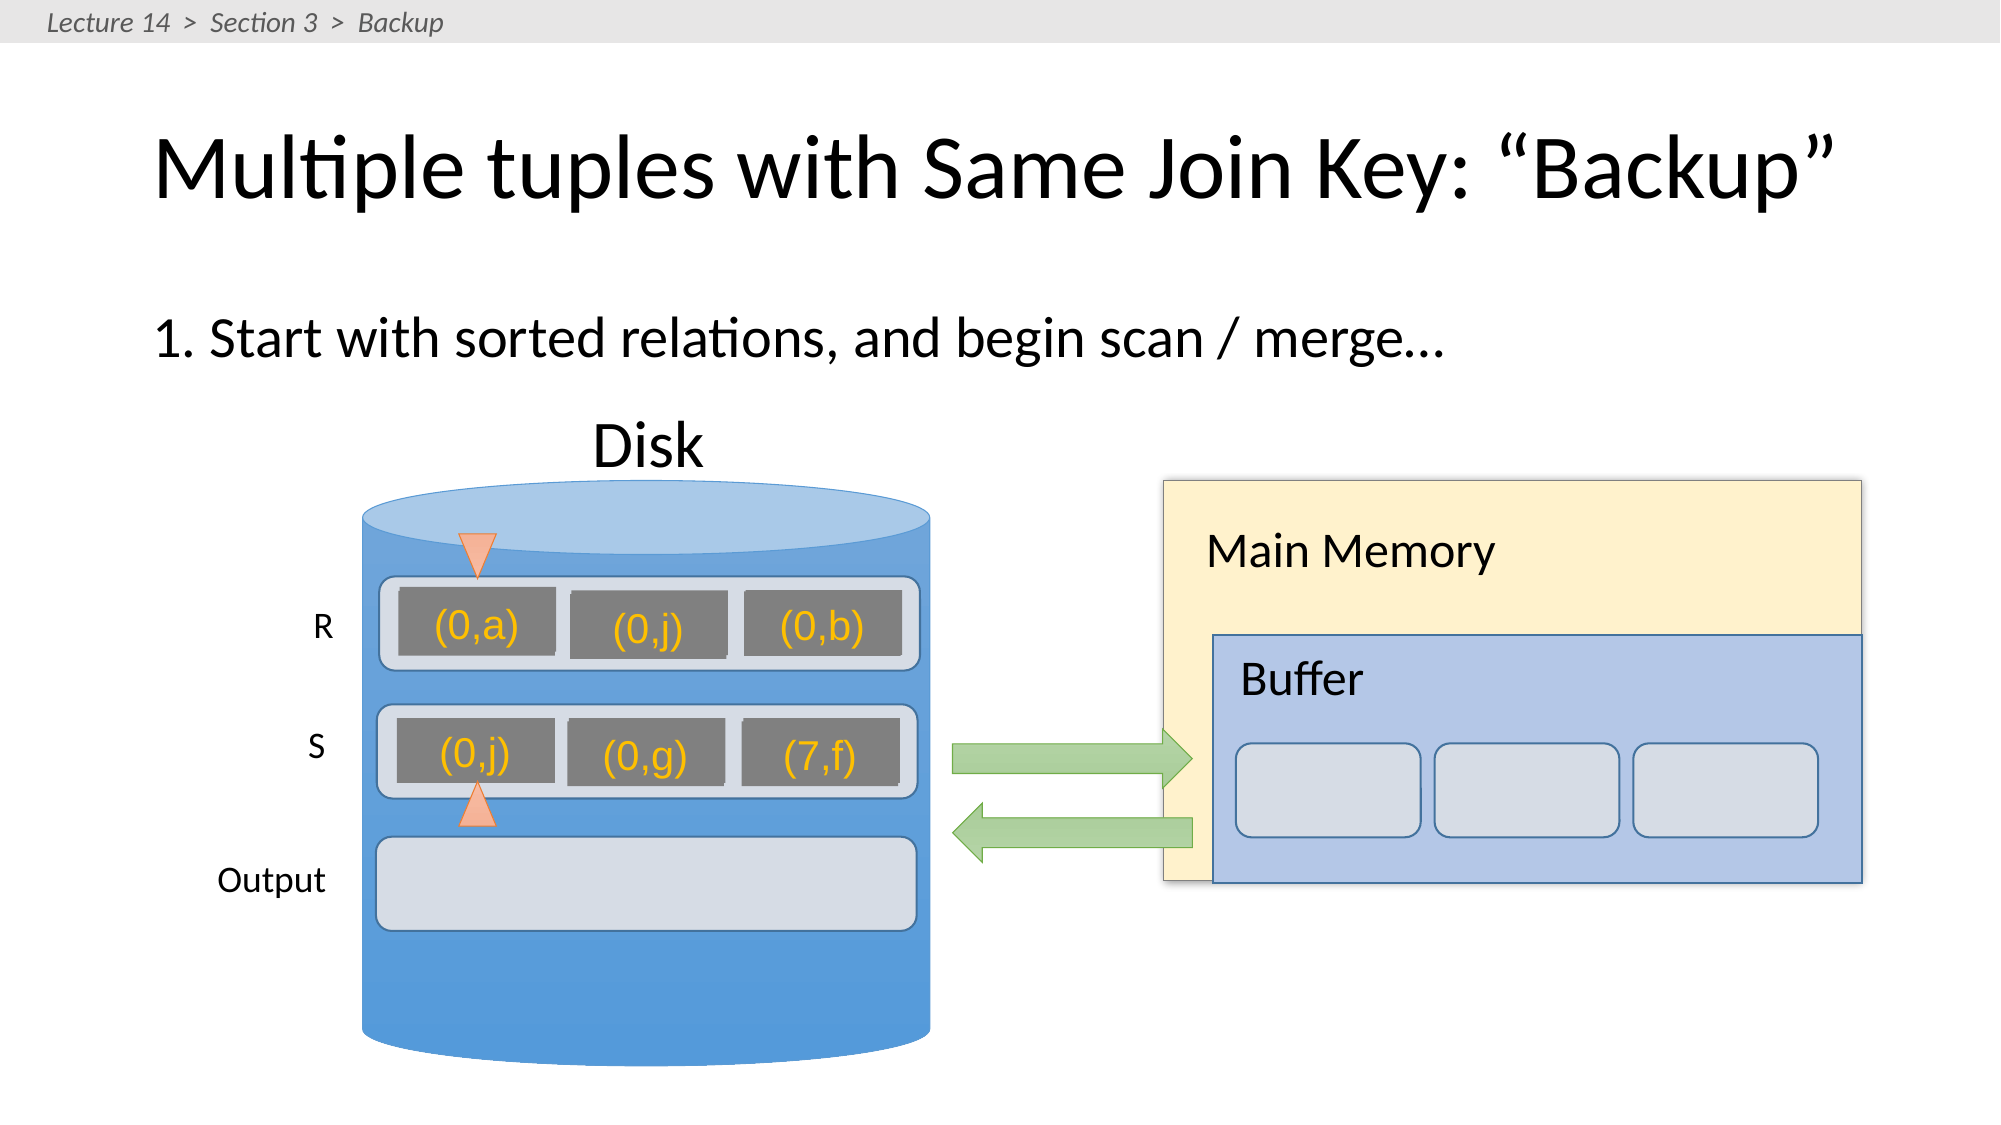

Lecture 14  >  Section 3  >  Backup
# Multiple tuples with Same Join Key: “Backup”
1. Start with sorted relations, and begin scan / merge…
Disk

Main Memory

Buffer

(0,a)
5,b
3,j
(0,a)
(0,b)
R
(0,j)

S
(0,j)
(0,j)
7,f
3,g
(0,g)
(7,f)

Output